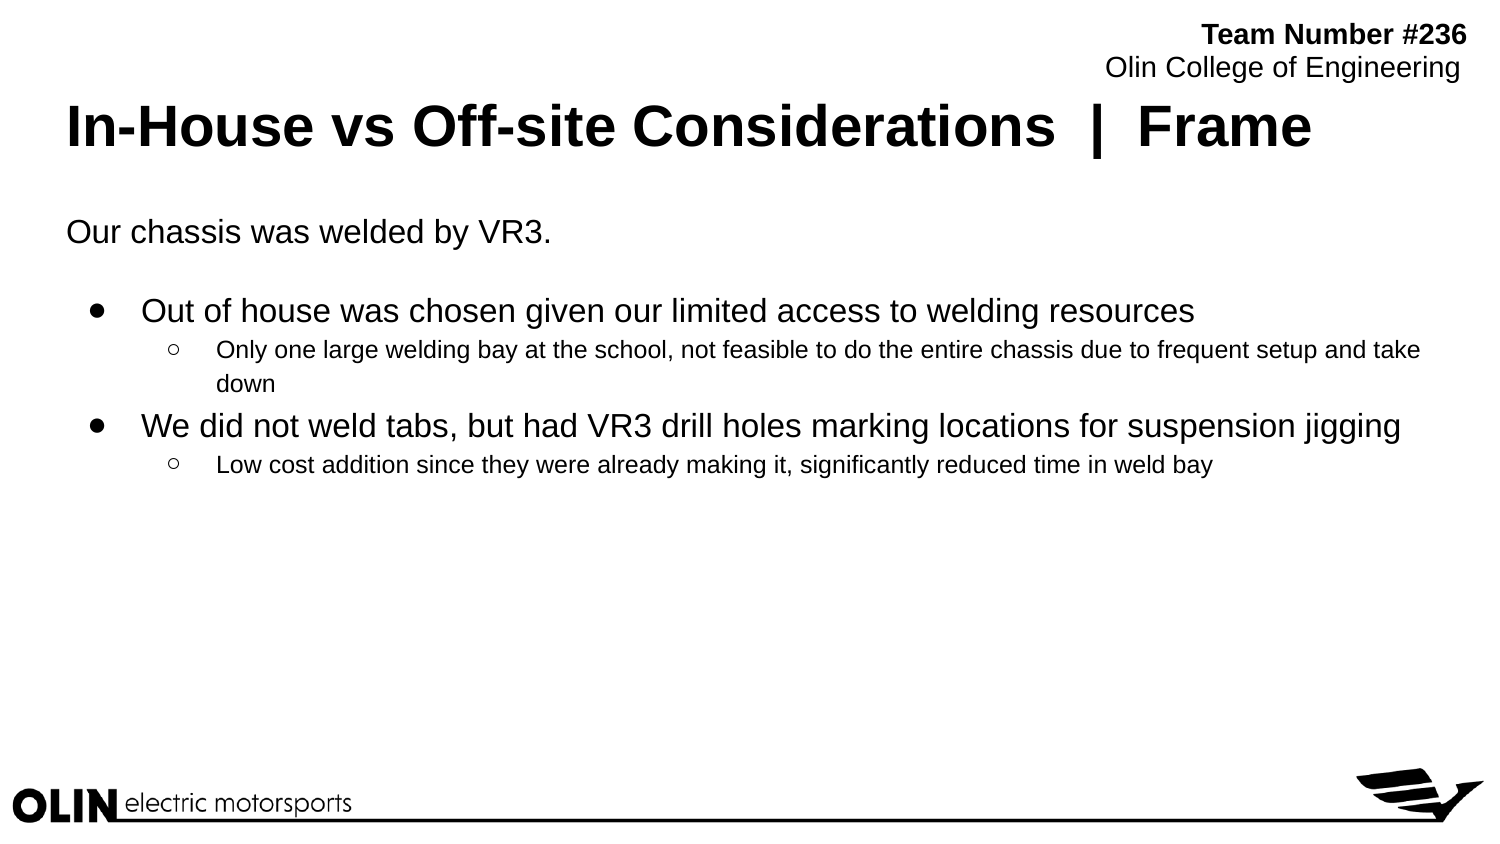

Olin College of Engineering
# In-House vs Off-site Considerations  |  Frame
Our chassis was welded by VR3.
Out of house was chosen given our limited access to welding resources
Only one large welding bay at the school, not feasible to do the entire chassis due to frequent setup and take down
We did not weld tabs, but had VR3 drill holes marking locations for suspension jigging
Low cost addition since they were already making it, significantly reduced time in weld bay